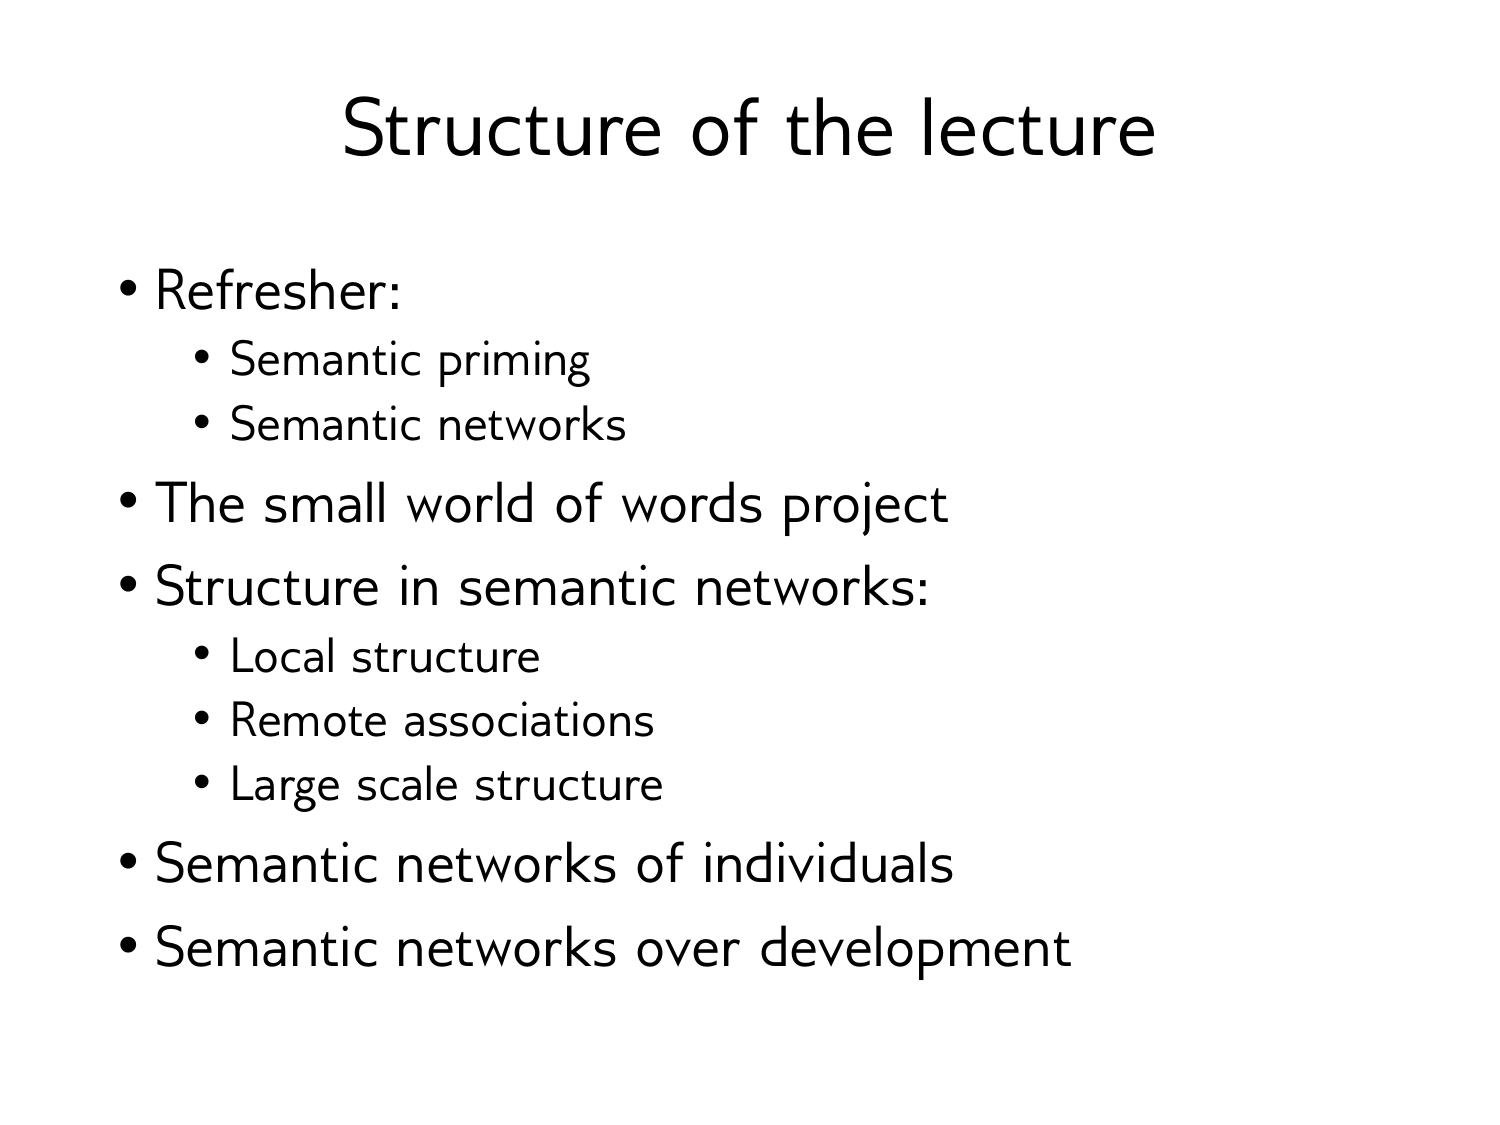

# Structure of the lecture
Refresher:
Semantic priming
Semantic networks
The small world of words project
Structure in semantic networks:
Local structure
Remote associations
Large scale structure
Semantic networks of individuals
Semantic networks over development